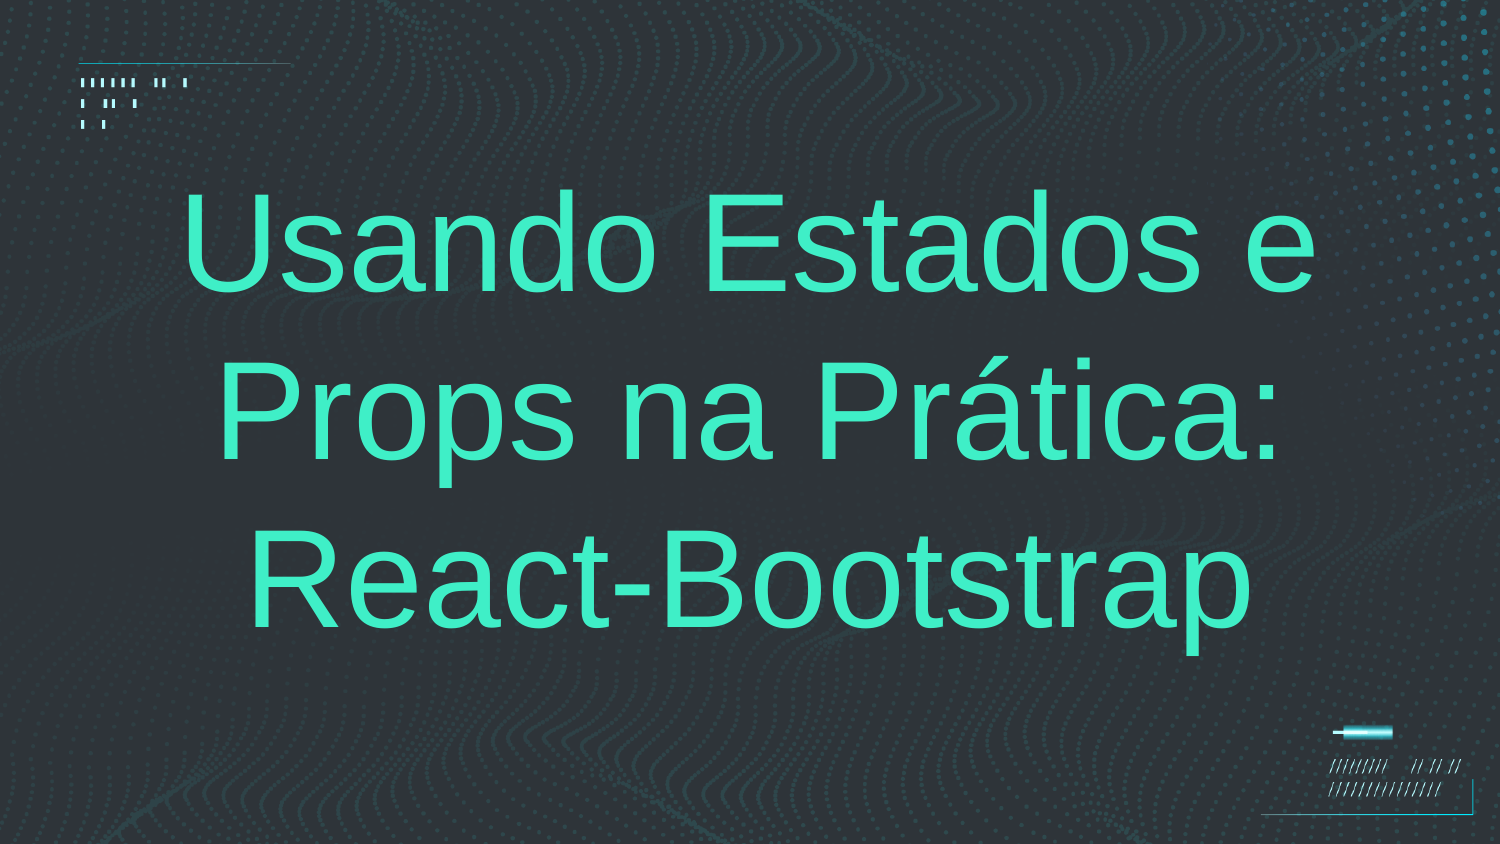

# Usando Estados e Props na Prática:
React-Bootstrap